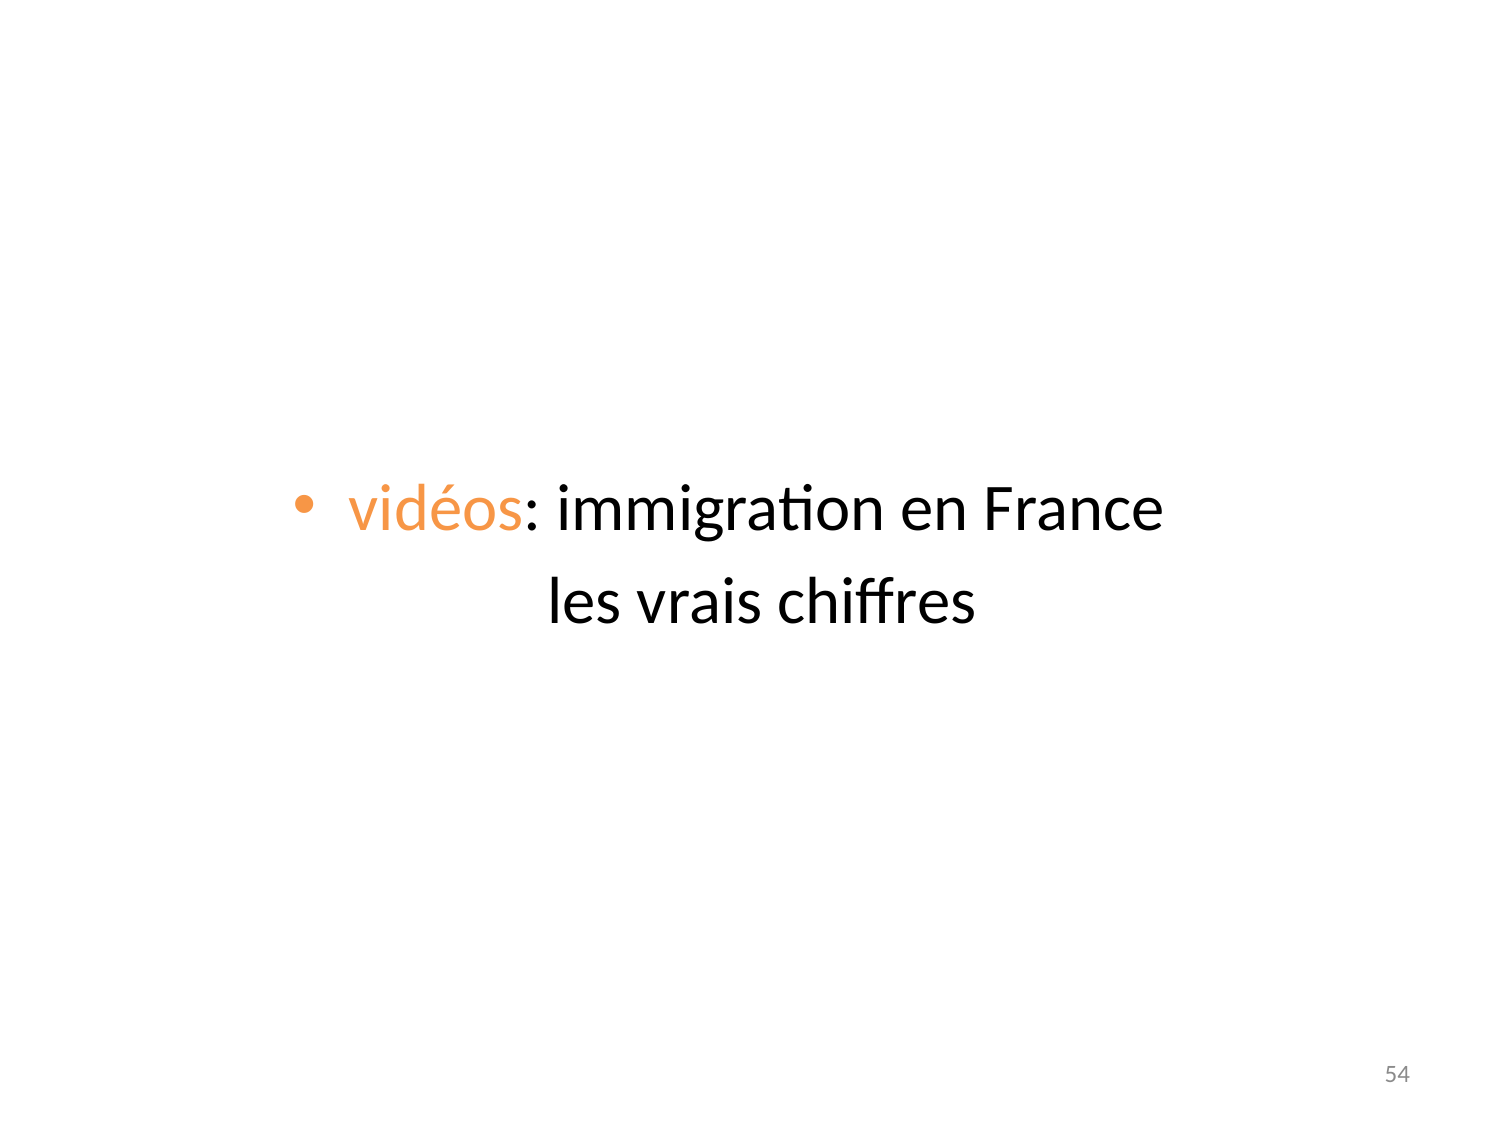

#
vidéos: immigration en France
                 les vrais chiffres
54